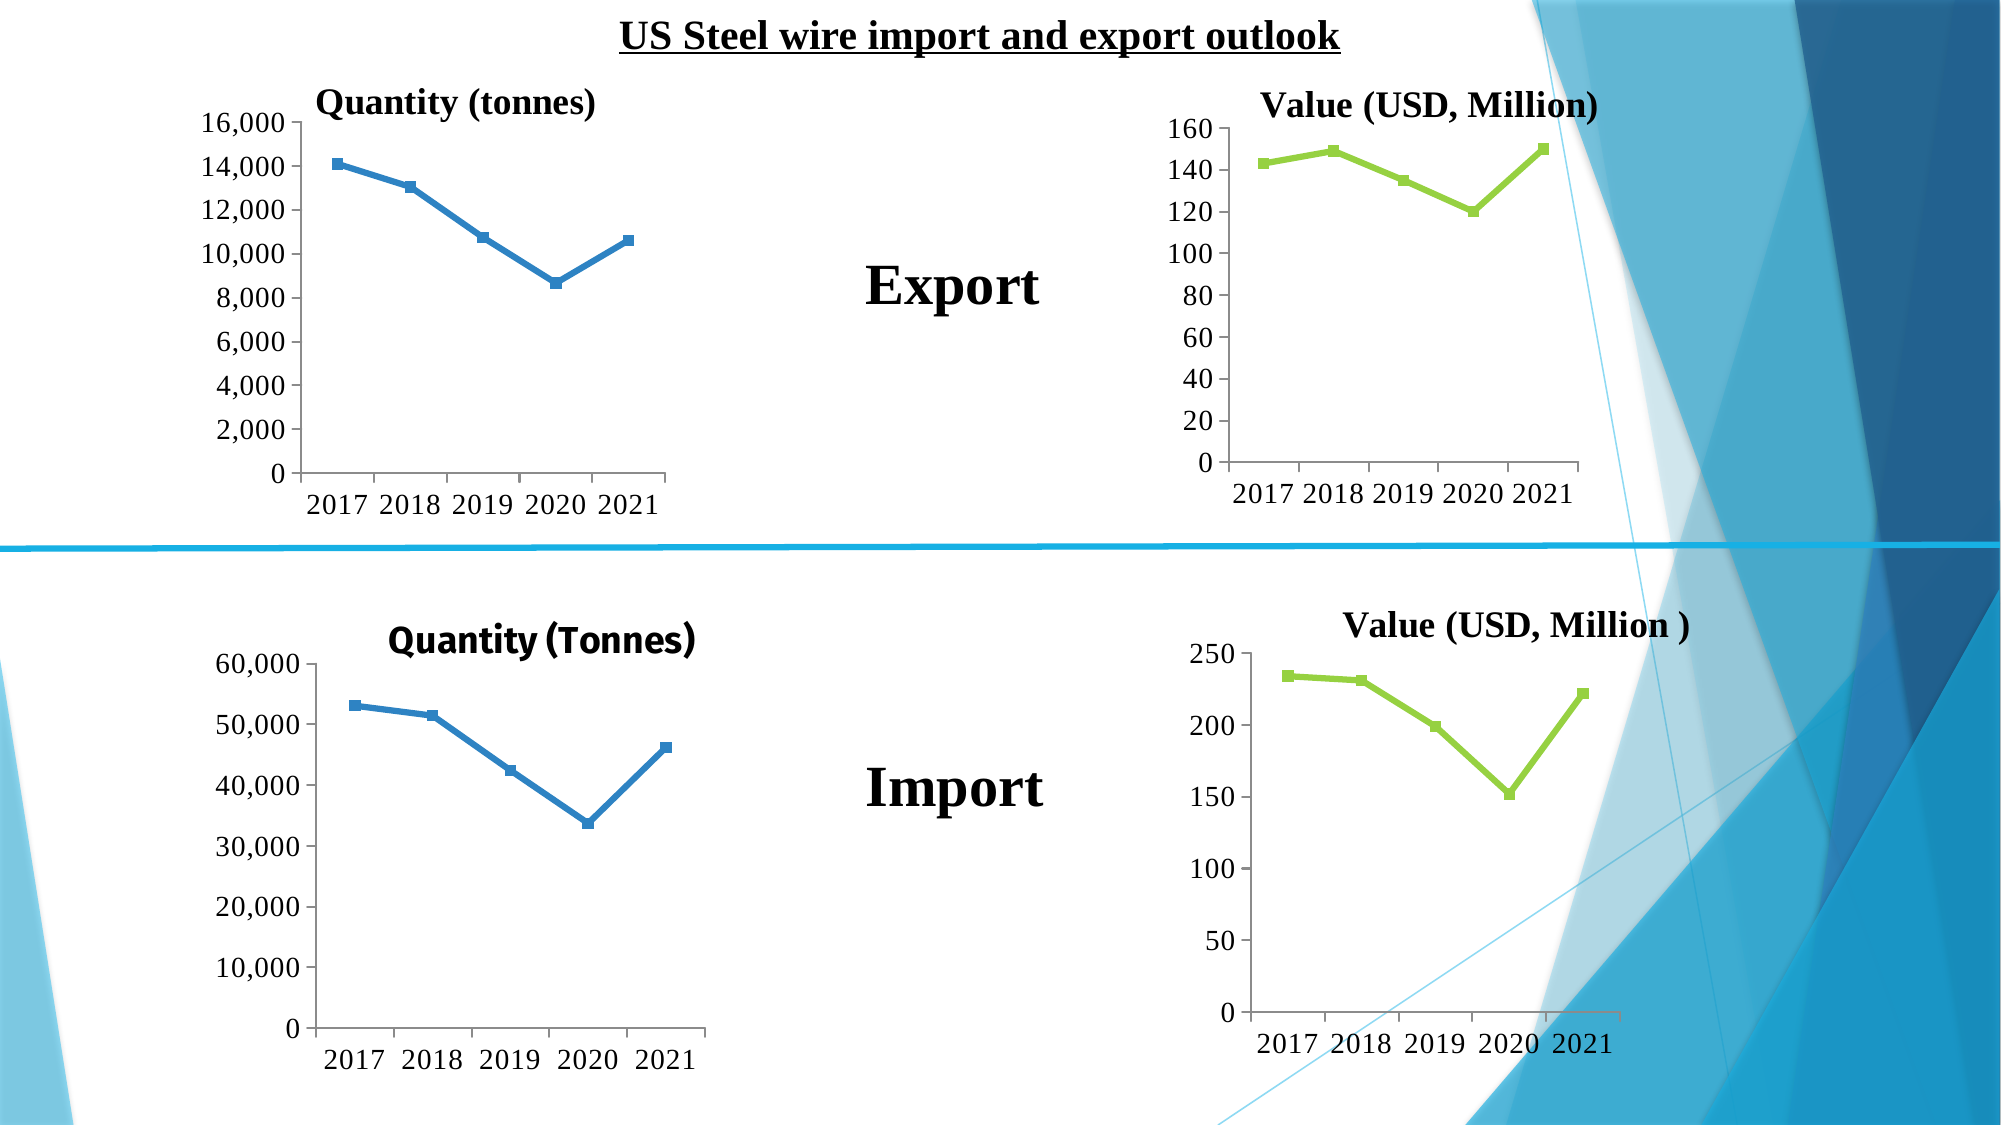

US Steel wire import and export outlook

### Chart: Quantity (tonnes)

| Category | Quantity (tonnes) |
|---|---|
| 2017 | 14095.223 |
| 2018 | 13048.679 |
| 2019 | 10742.689 |
| 2020 | 8667.753 |
| 2021 | 10618.508 |

### Chart: Value (USD, Million)

| Category | Value (USD Million) |
|---|---|
| 2017 | 143.0 |
| 2018 | 149.0 |
| 2019 | 135.0 |
| 2020 | 120.0 |
| 2021 | 150.0 |
Export

### Chart: Value (USD, Million )

| Category | Value (USD Million) |
|---|---|
| 2017 | 234.0 |
| 2018 | 231.0 |
| 2019 | 199.0 |
| 2020 | 152.0 |
| 2021 | 222.0 |

### Chart:

| Category | Quantity (Tonnes) |
|---|---|
| 2017 | 53060.809 |
| 2018 | 51423.866 |
| 2019 | 42421.334 |
| 2020 | 33716.762 |
| 2021 | 46213.385 |
Import